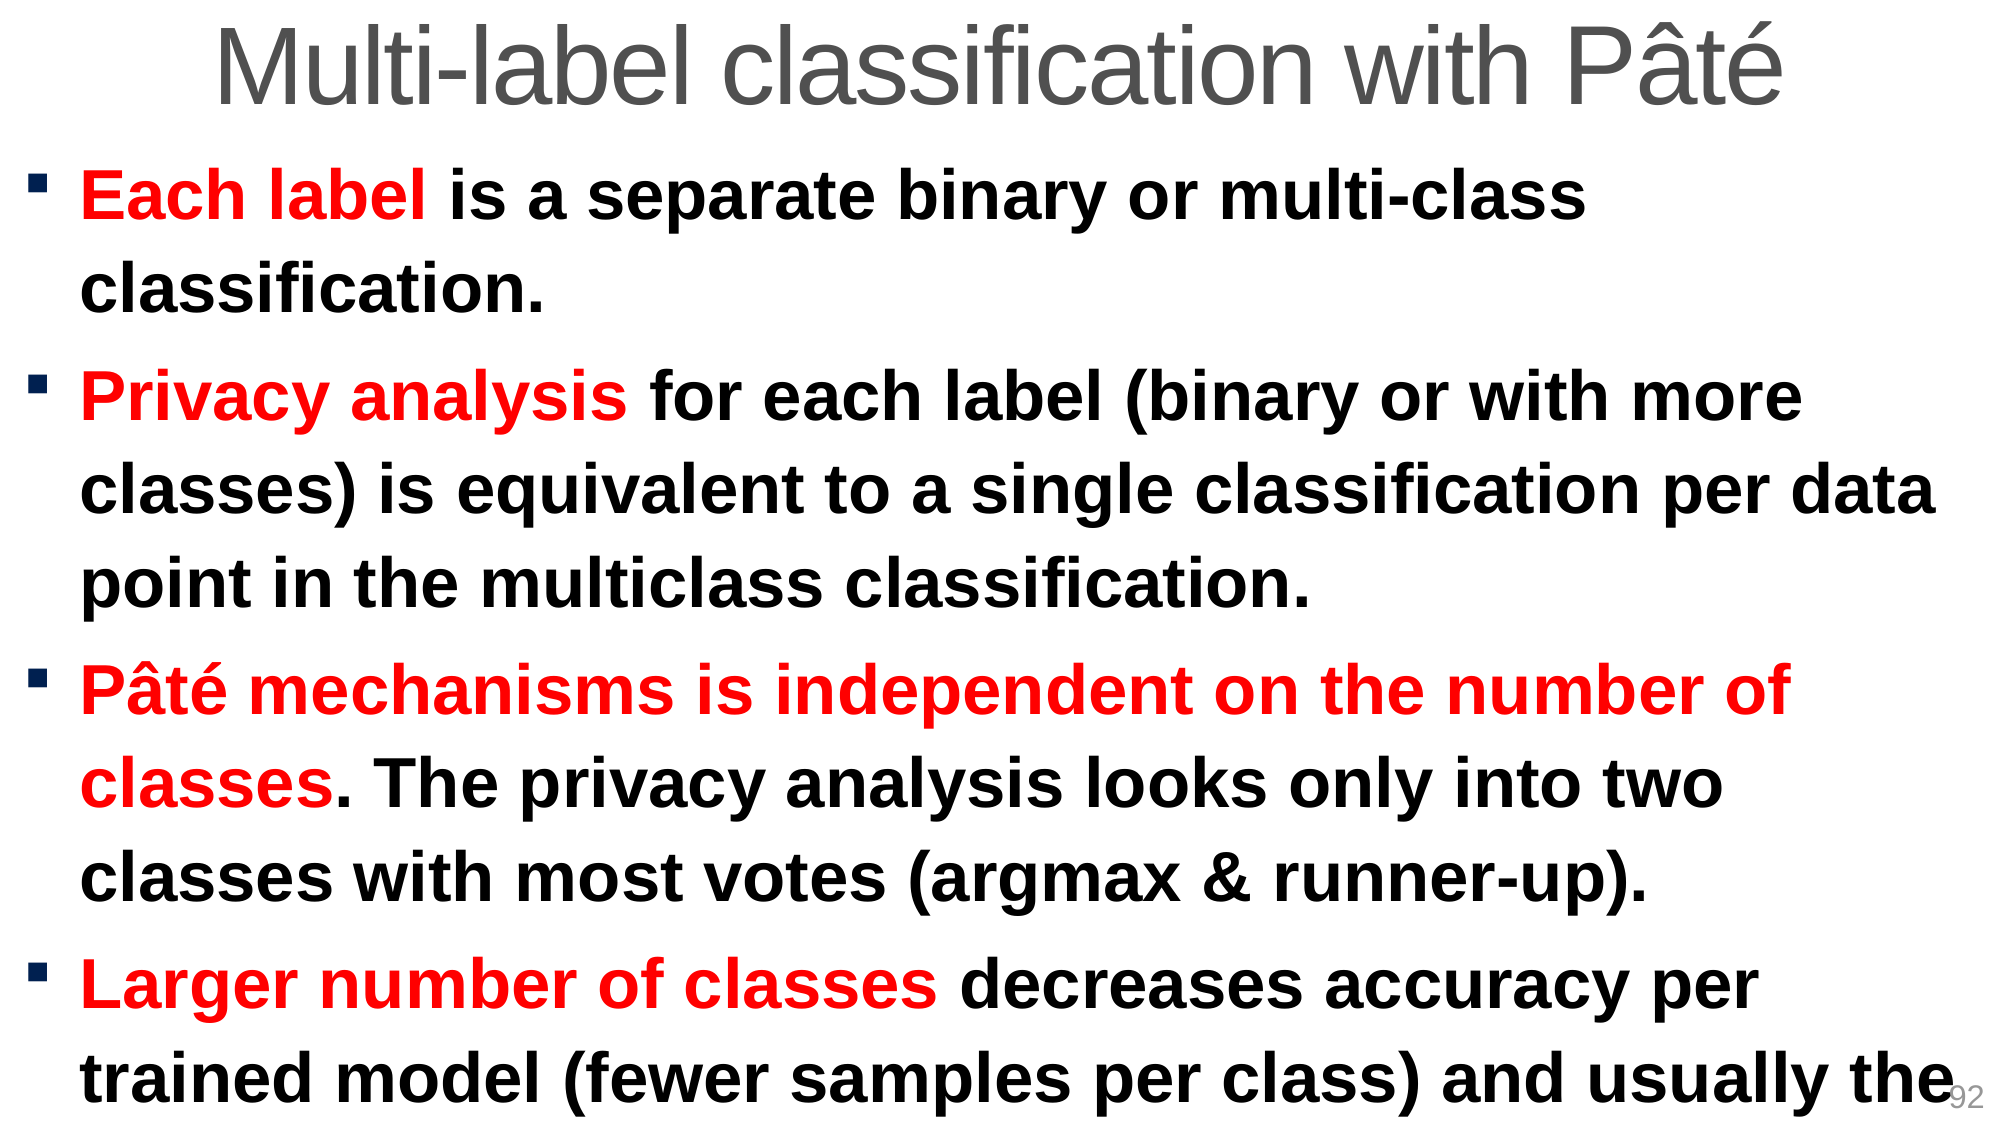

Multi-label classification with Pâté
Each label is a separate binary or multi-class classification.
Privacy analysis for each label (binary or with more classes) is equivalent to a single classification per data point in the multiclass classification.
Pâté mechanisms is independent on the number of classes. The privacy analysis looks only into two classes with most votes (argmax & runner-up).
Larger number of classes decreases accuracy per trained model (fewer samples per class) and usually the gaps between top two classes (with argmax & runner-up votes) are smaller.

92